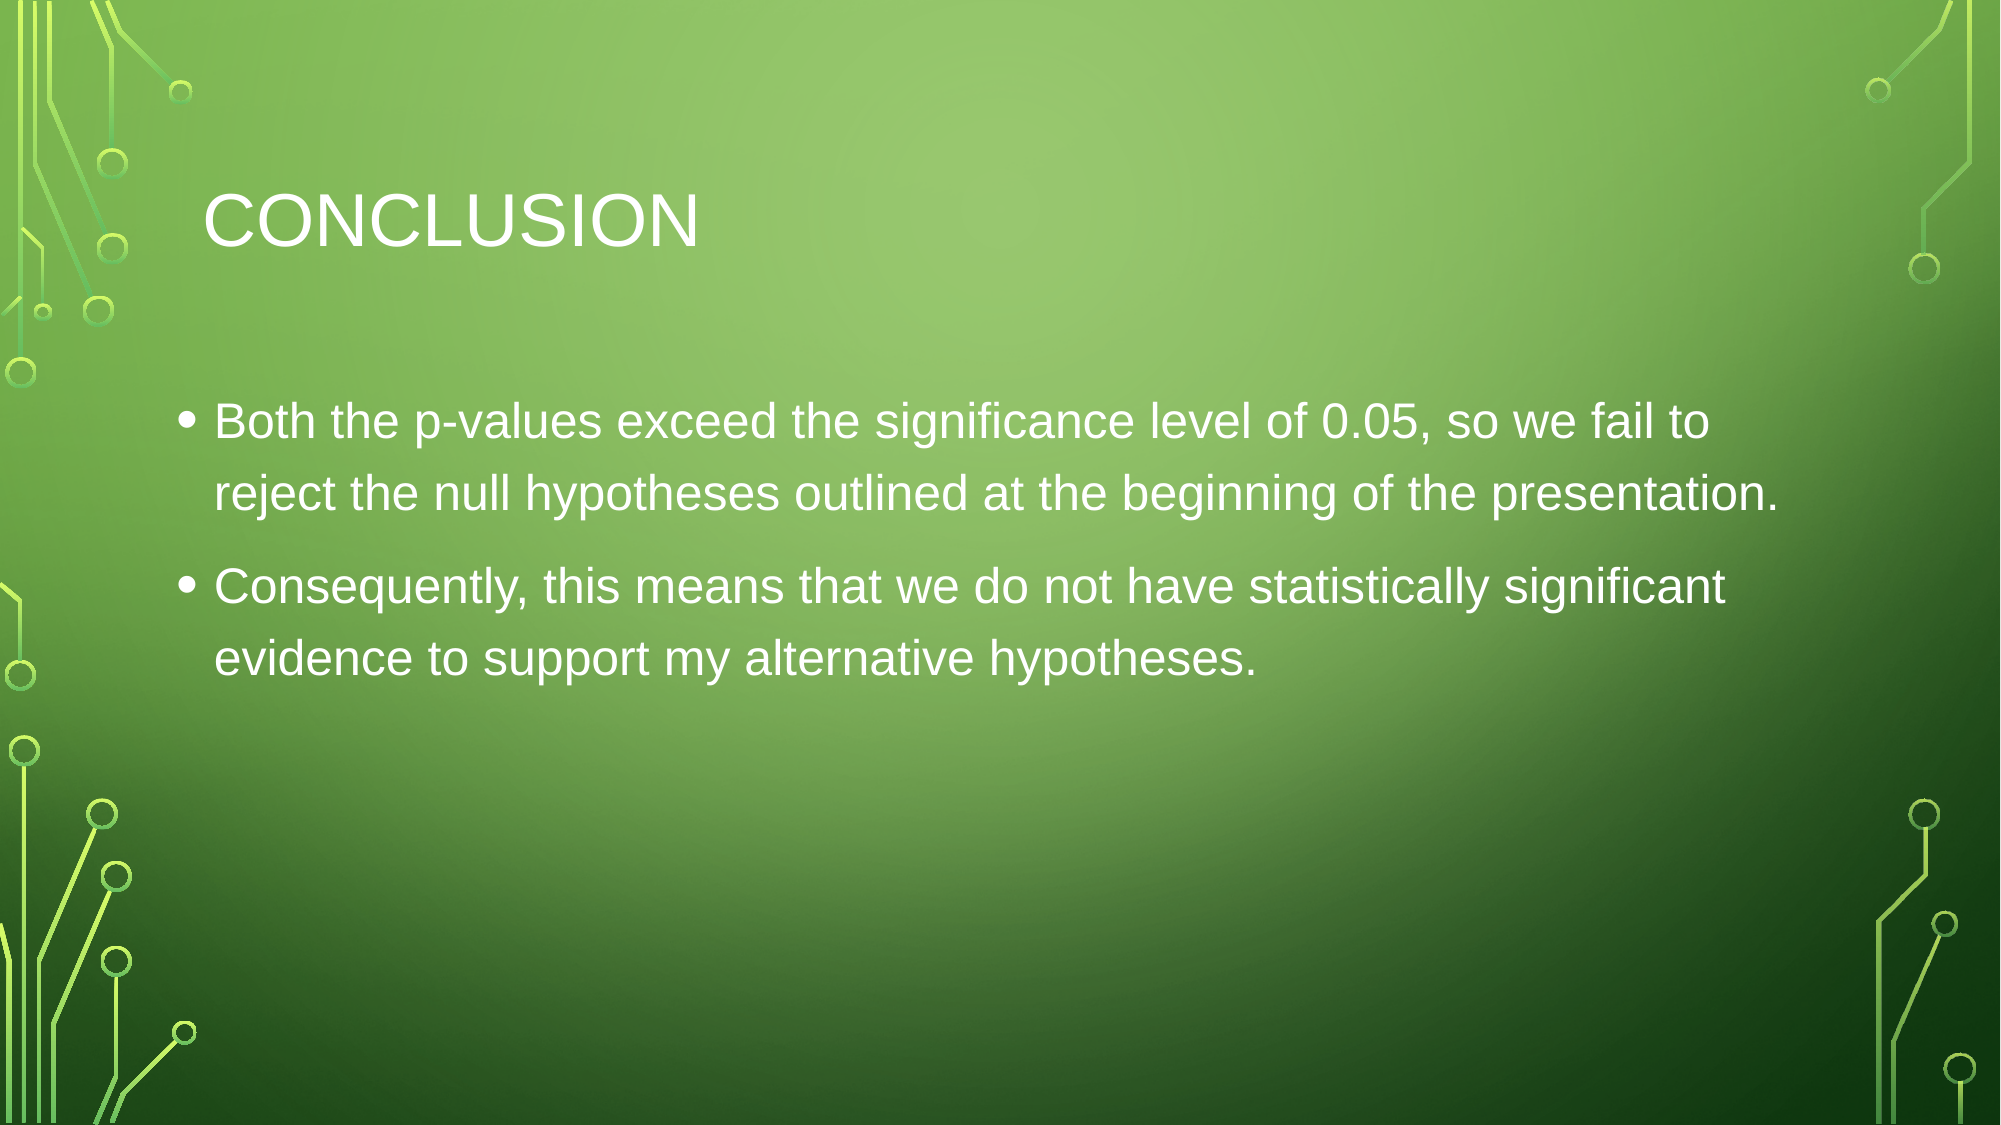

# Conclusıon
Both the p-values exceed the significance level of 0.05, so we fail to reject the null hypotheses outlined at the beginning of the presentation.
Consequently, this means that we do not have statistically significant evidence to support my alternative hypotheses.